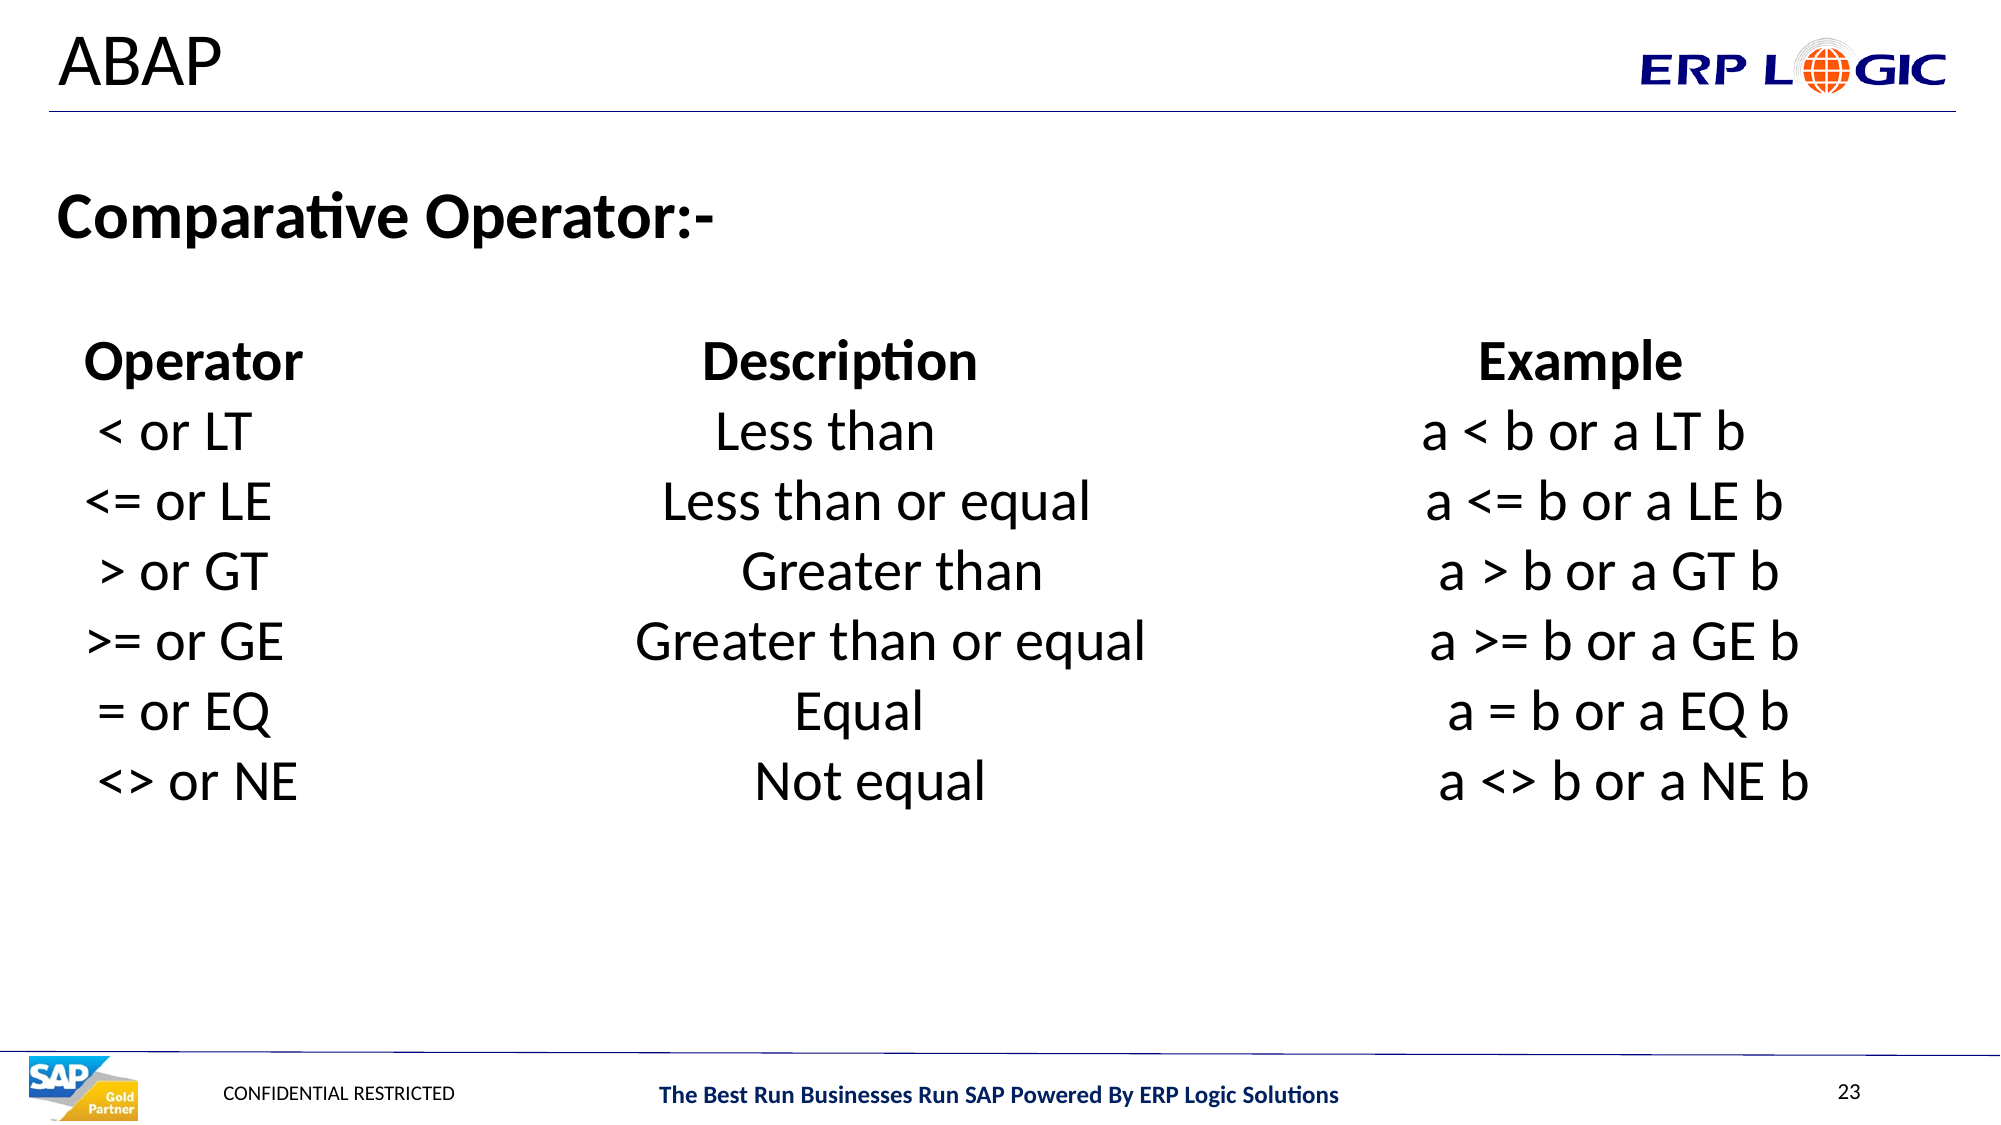

# ABAP
Comparative Operator:-

  Operator 	                          Description 	                            Example
   < or LT 	                           Less than 	                                   a < b or a LT b
  <= or LE 	                       Less than or equal 	                        a <= b or a LE b
   > or GT 	                             Greater than 	                         a > b or a GT b
  >= or GE 	                     Greater than or equal 	             a >= b or a GE b
   = or EQ 	                                 Equal 	                                     a = b or a EQ b
   <> or NE 	                              Not equal 	                         a <> b or a NE b